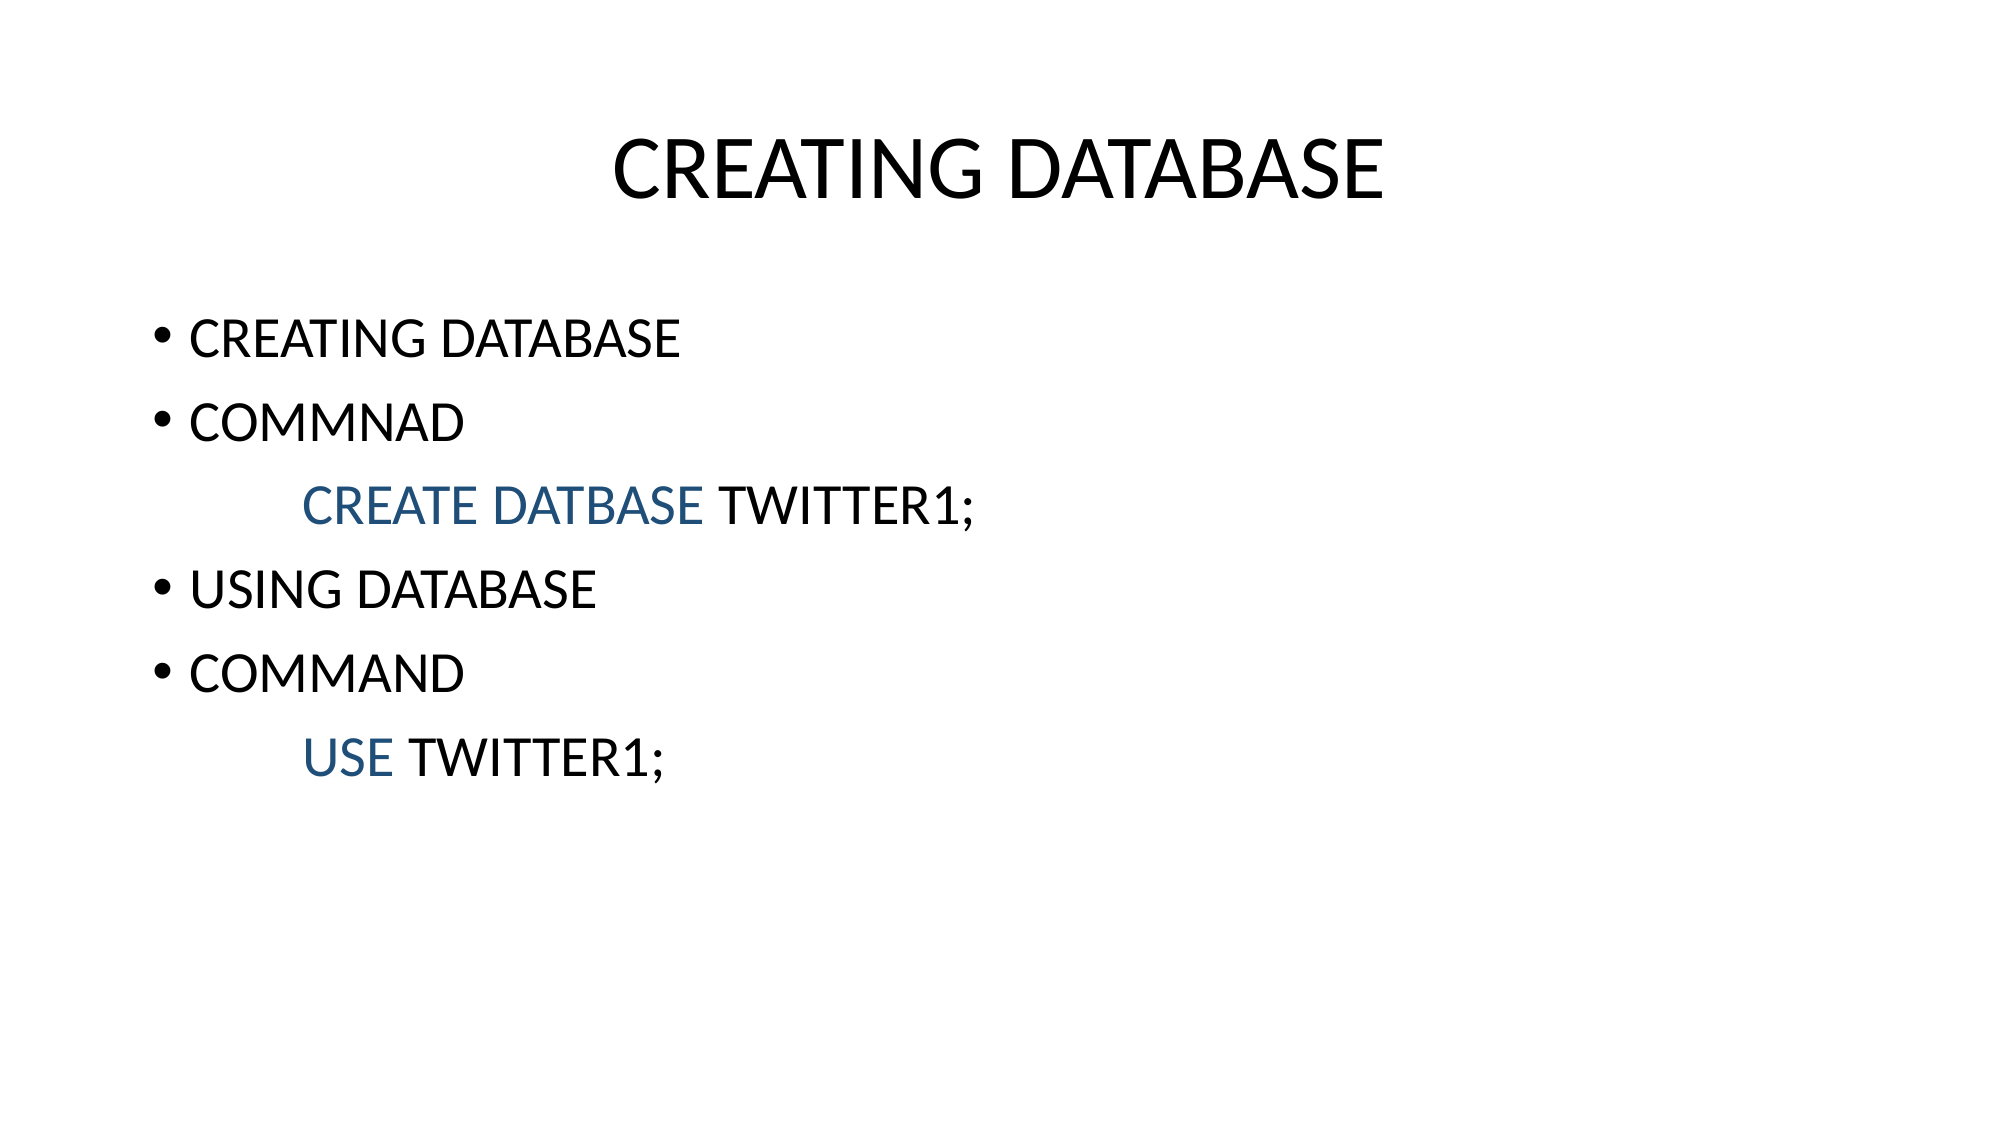

# CREATING DATABASE
CREATING DATABASE
COMMNAD
	CREATE DATBASE TWITTER1;
USING DATABASE
COMMAND
	USE TWITTER1;